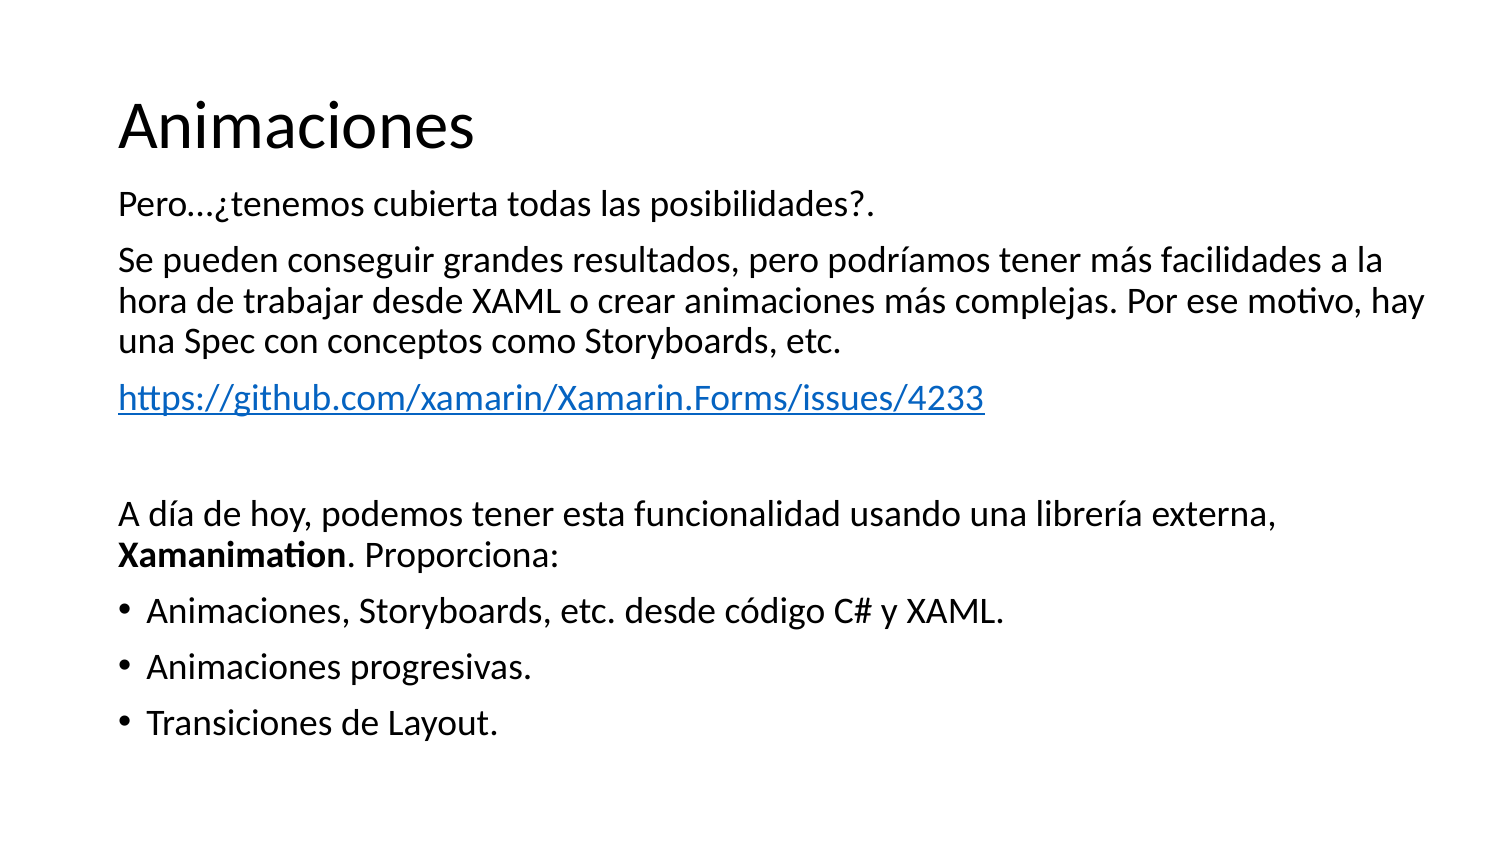

# Animaciones
Pero…¿tenemos cubierta todas las posibilidades?.
Se pueden conseguir grandes resultados, pero podríamos tener más facilidades a la hora de trabajar desde XAML o crear animaciones más complejas. Por ese motivo, hay una Spec con conceptos como Storyboards, etc.
https://github.com/xamarin/Xamarin.Forms/issues/4233

A día de hoy, podemos tener esta funcionalidad usando una librería externa, Xamanimation. Proporciona:
Animaciones, Storyboards, etc. desde código C# y XAML.
Animaciones progresivas.
Transiciones de Layout.